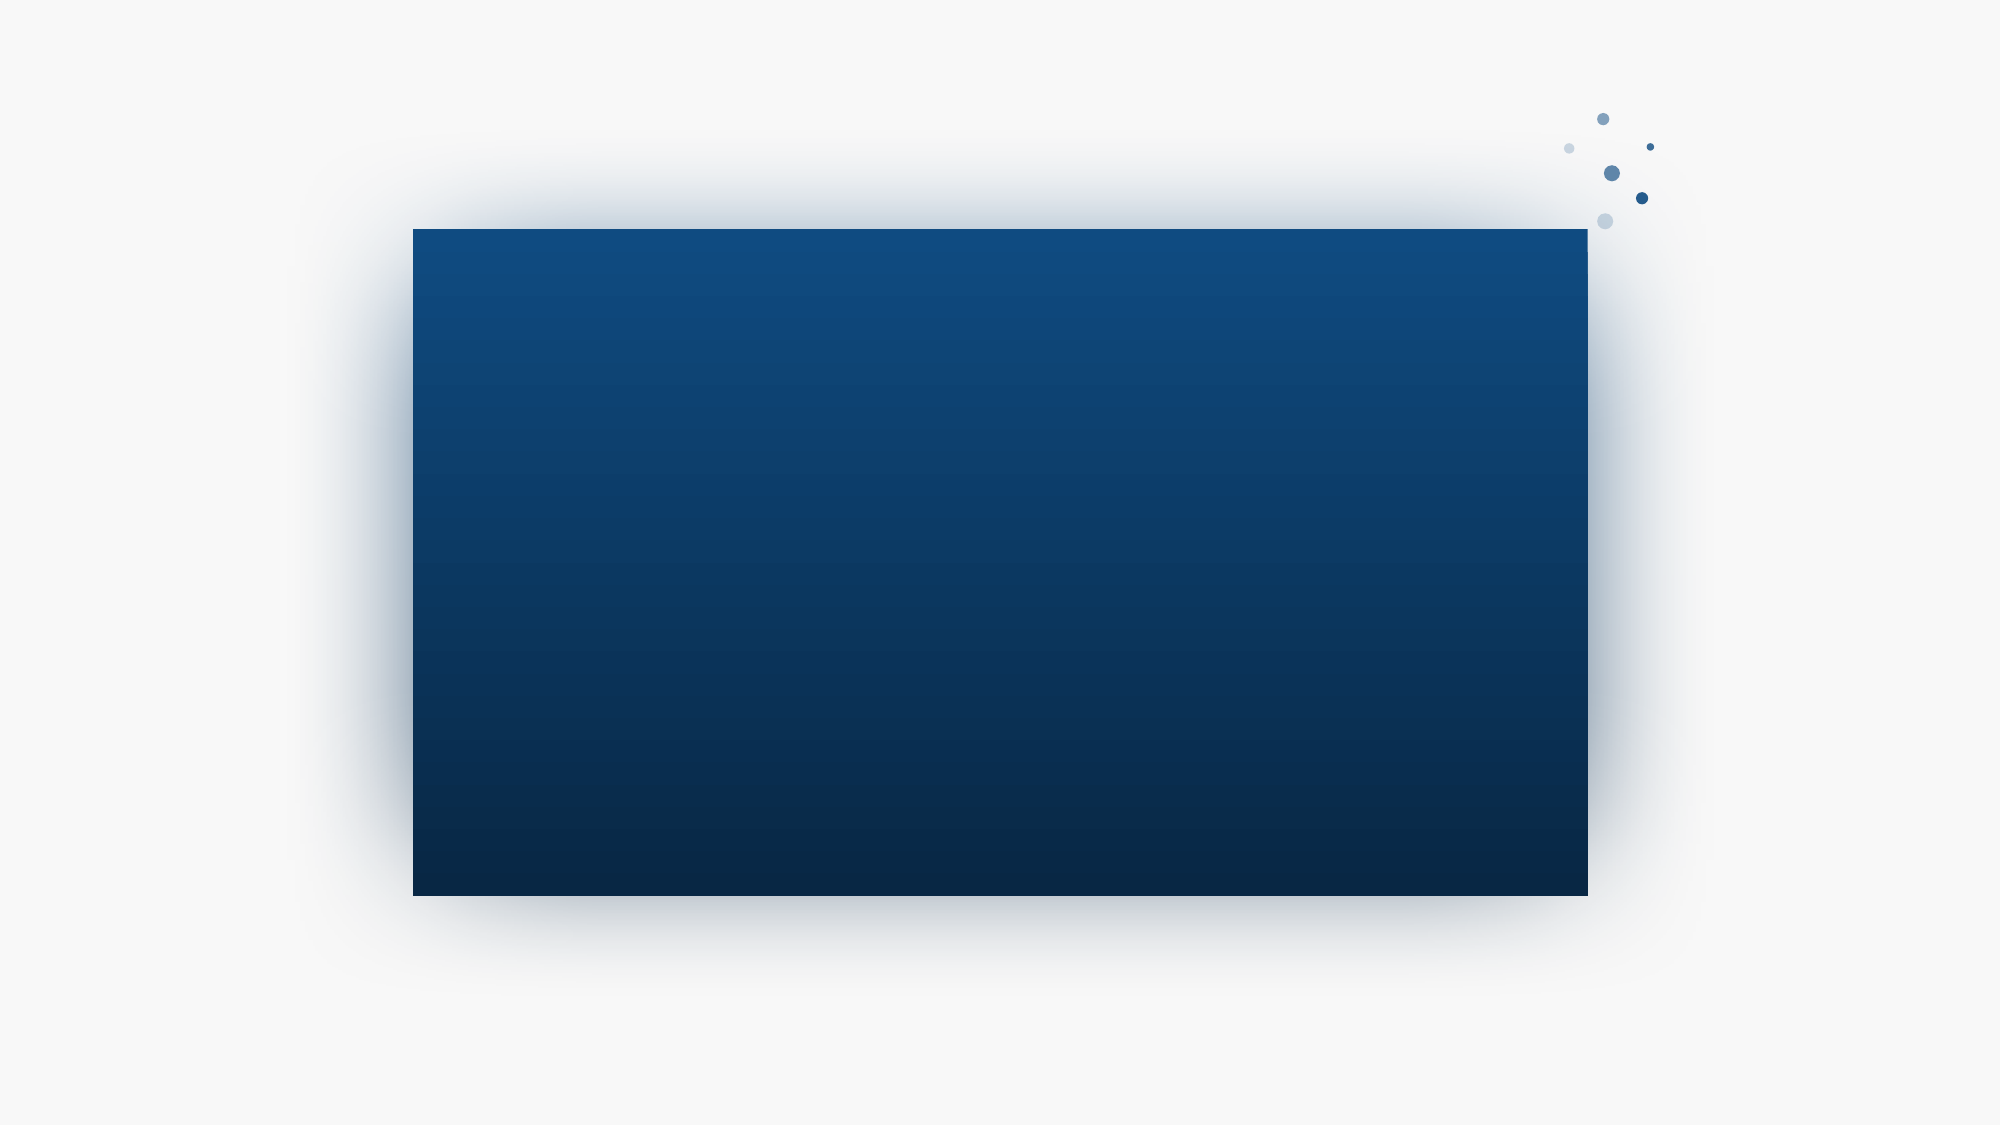

ㅜ

Presentation
Persistence and Change
Attitudes toward
North Korea and Unification
Sanghoon Park
Univ. of South Carolina
Jaeyoung Hur
Yonsei Univ.